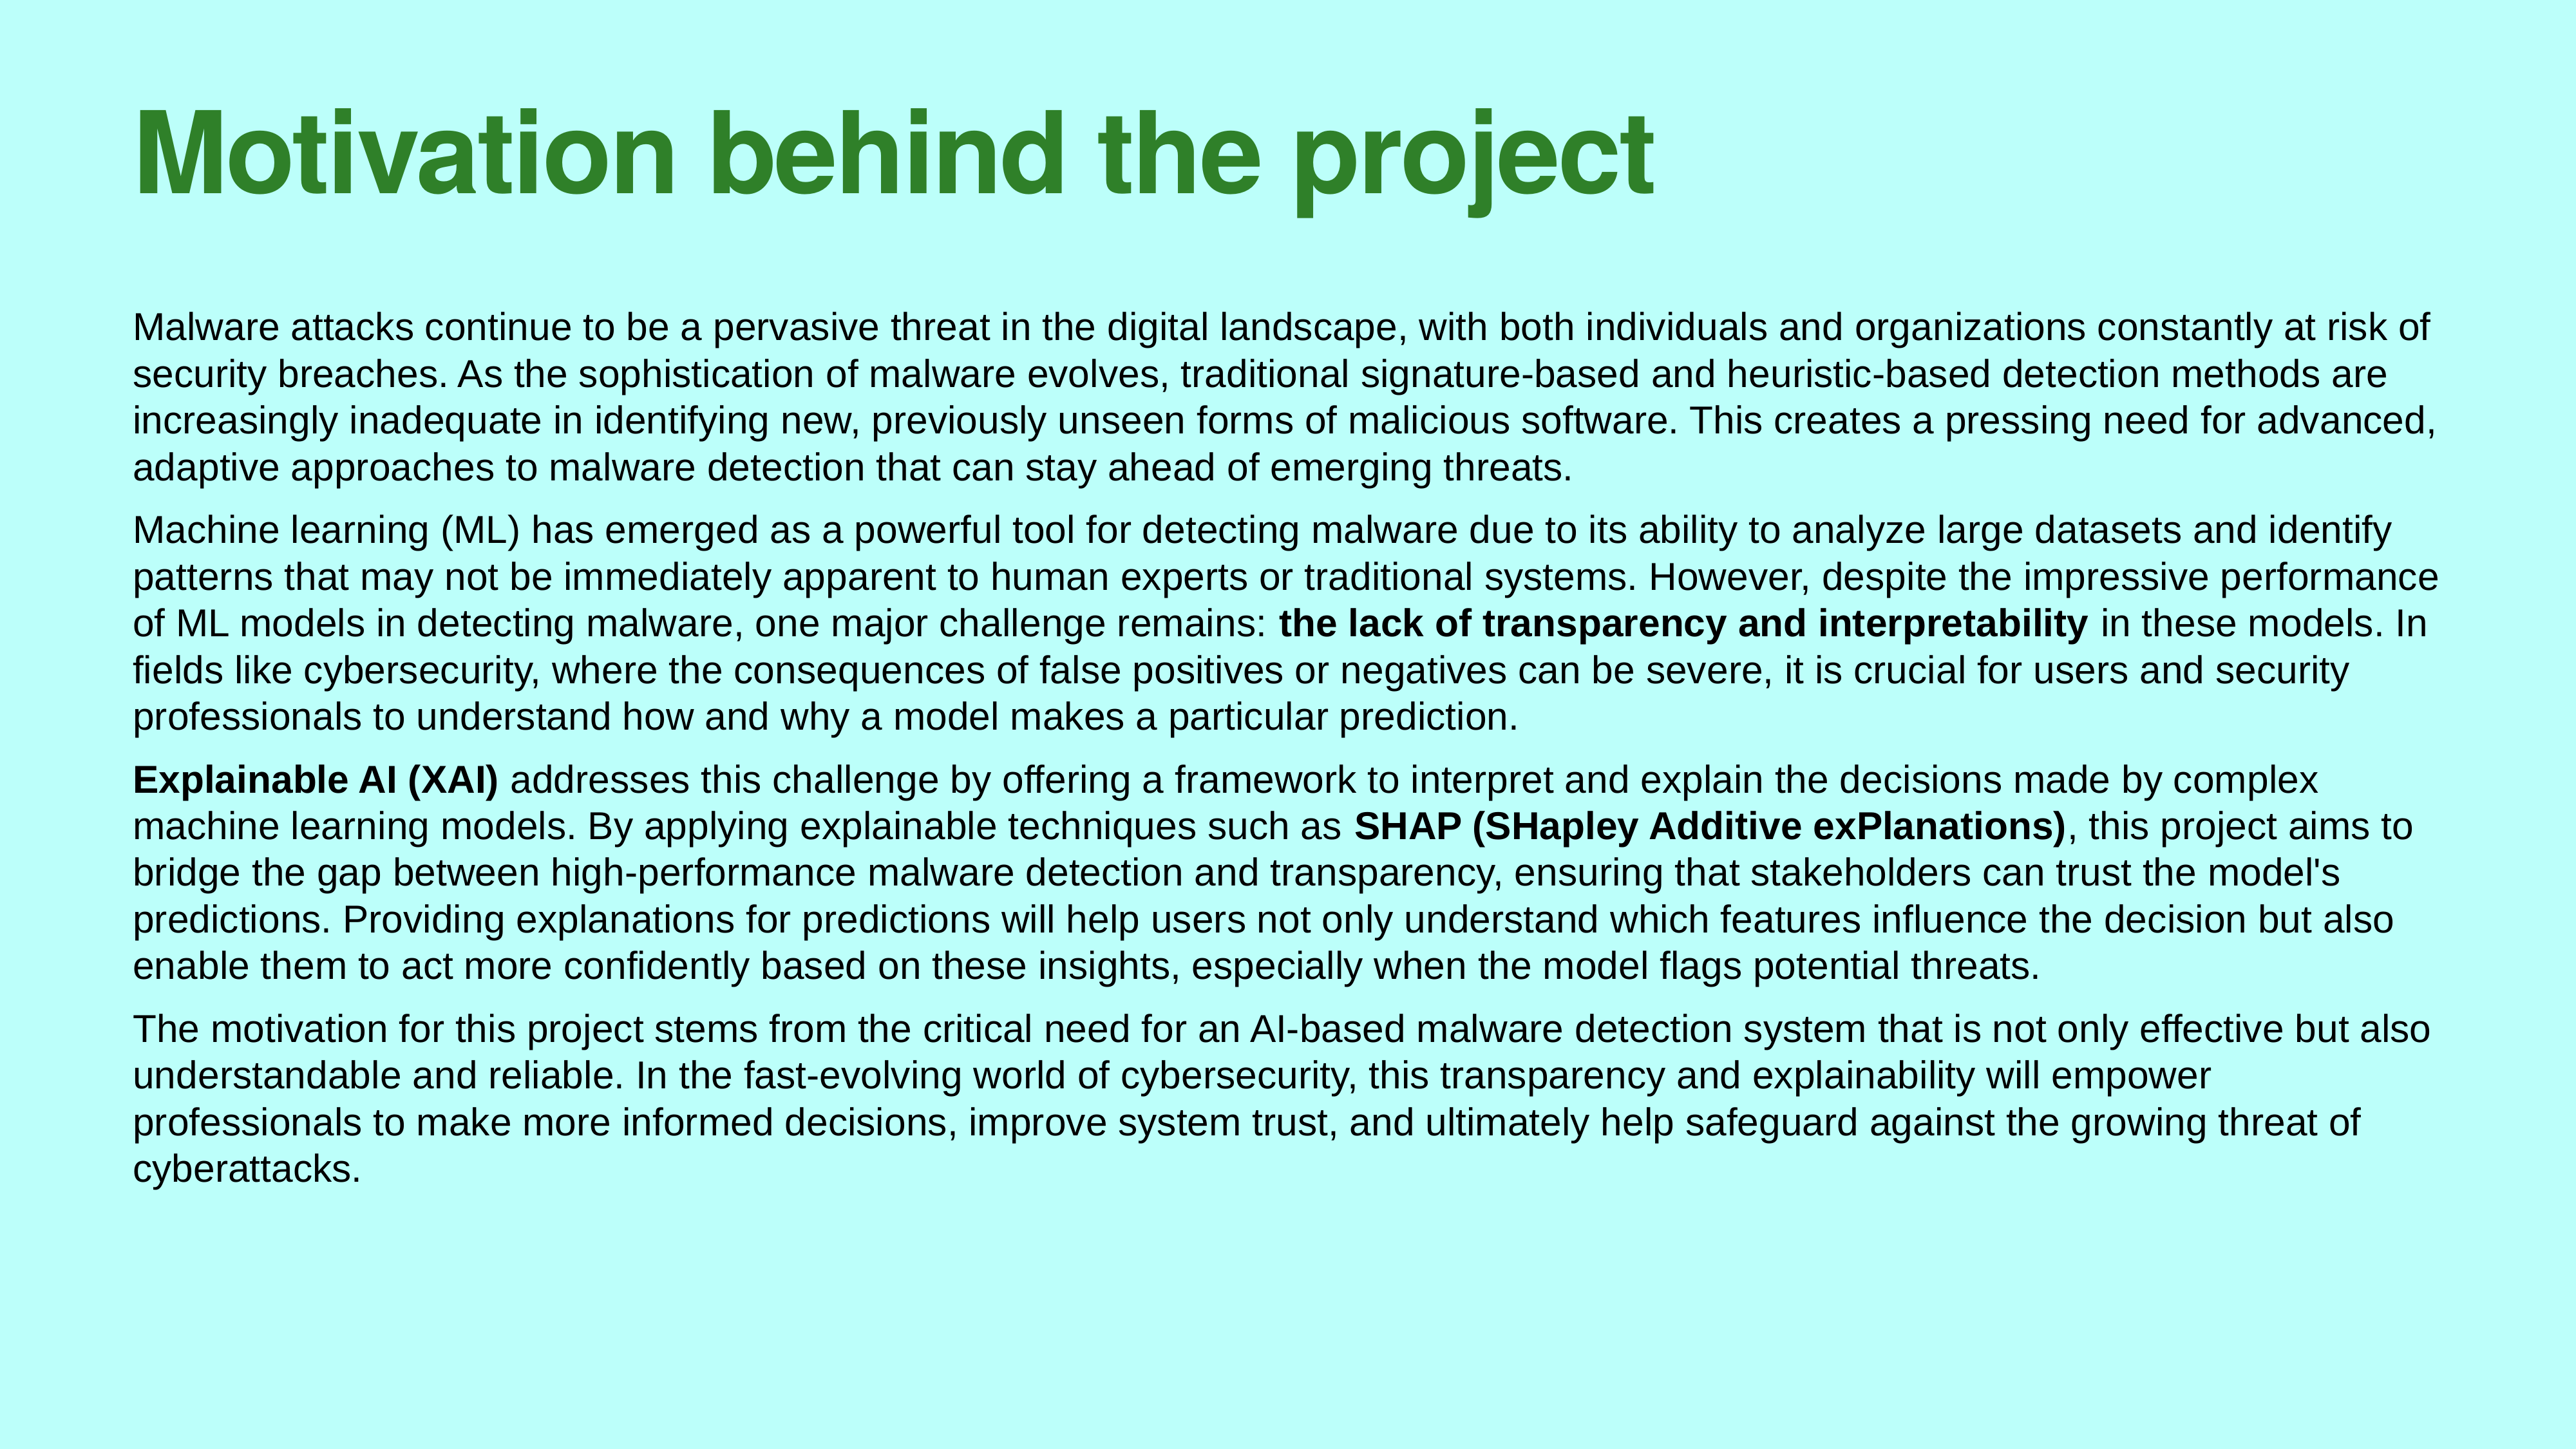

# Motivation behind the project
Malware attacks continue to be a pervasive threat in the digital landscape, with both individuals and organizations constantly at risk of security breaches. As the sophistication of malware evolves, traditional signature-based and heuristic-based detection methods are increasingly inadequate in identifying new, previously unseen forms of malicious software. This creates a pressing need for advanced, adaptive approaches to malware detection that can stay ahead of emerging threats.
Machine learning (ML) has emerged as a powerful tool for detecting malware due to its ability to analyze large datasets and identify patterns that may not be immediately apparent to human experts or traditional systems. However, despite the impressive performance of ML models in detecting malware, one major challenge remains: the lack of transparency and interpretability in these models. In fields like cybersecurity, where the consequences of false positives or negatives can be severe, it is crucial for users and security professionals to understand how and why a model makes a particular prediction.
Explainable AI (XAI) addresses this challenge by offering a framework to interpret and explain the decisions made by complex machine learning models. By applying explainable techniques such as SHAP (SHapley Additive exPlanations), this project aims to bridge the gap between high-performance malware detection and transparency, ensuring that stakeholders can trust the model's predictions. Providing explanations for predictions will help users not only understand which features influence the decision but also enable them to act more confidently based on these insights, especially when the model flags potential threats.
The motivation for this project stems from the critical need for an AI-based malware detection system that is not only effective but also understandable and reliable. In the fast-evolving world of cybersecurity, this transparency and explainability will empower professionals to make more informed decisions, improve system trust, and ultimately help safeguard against the growing threat of cyberattacks.
3